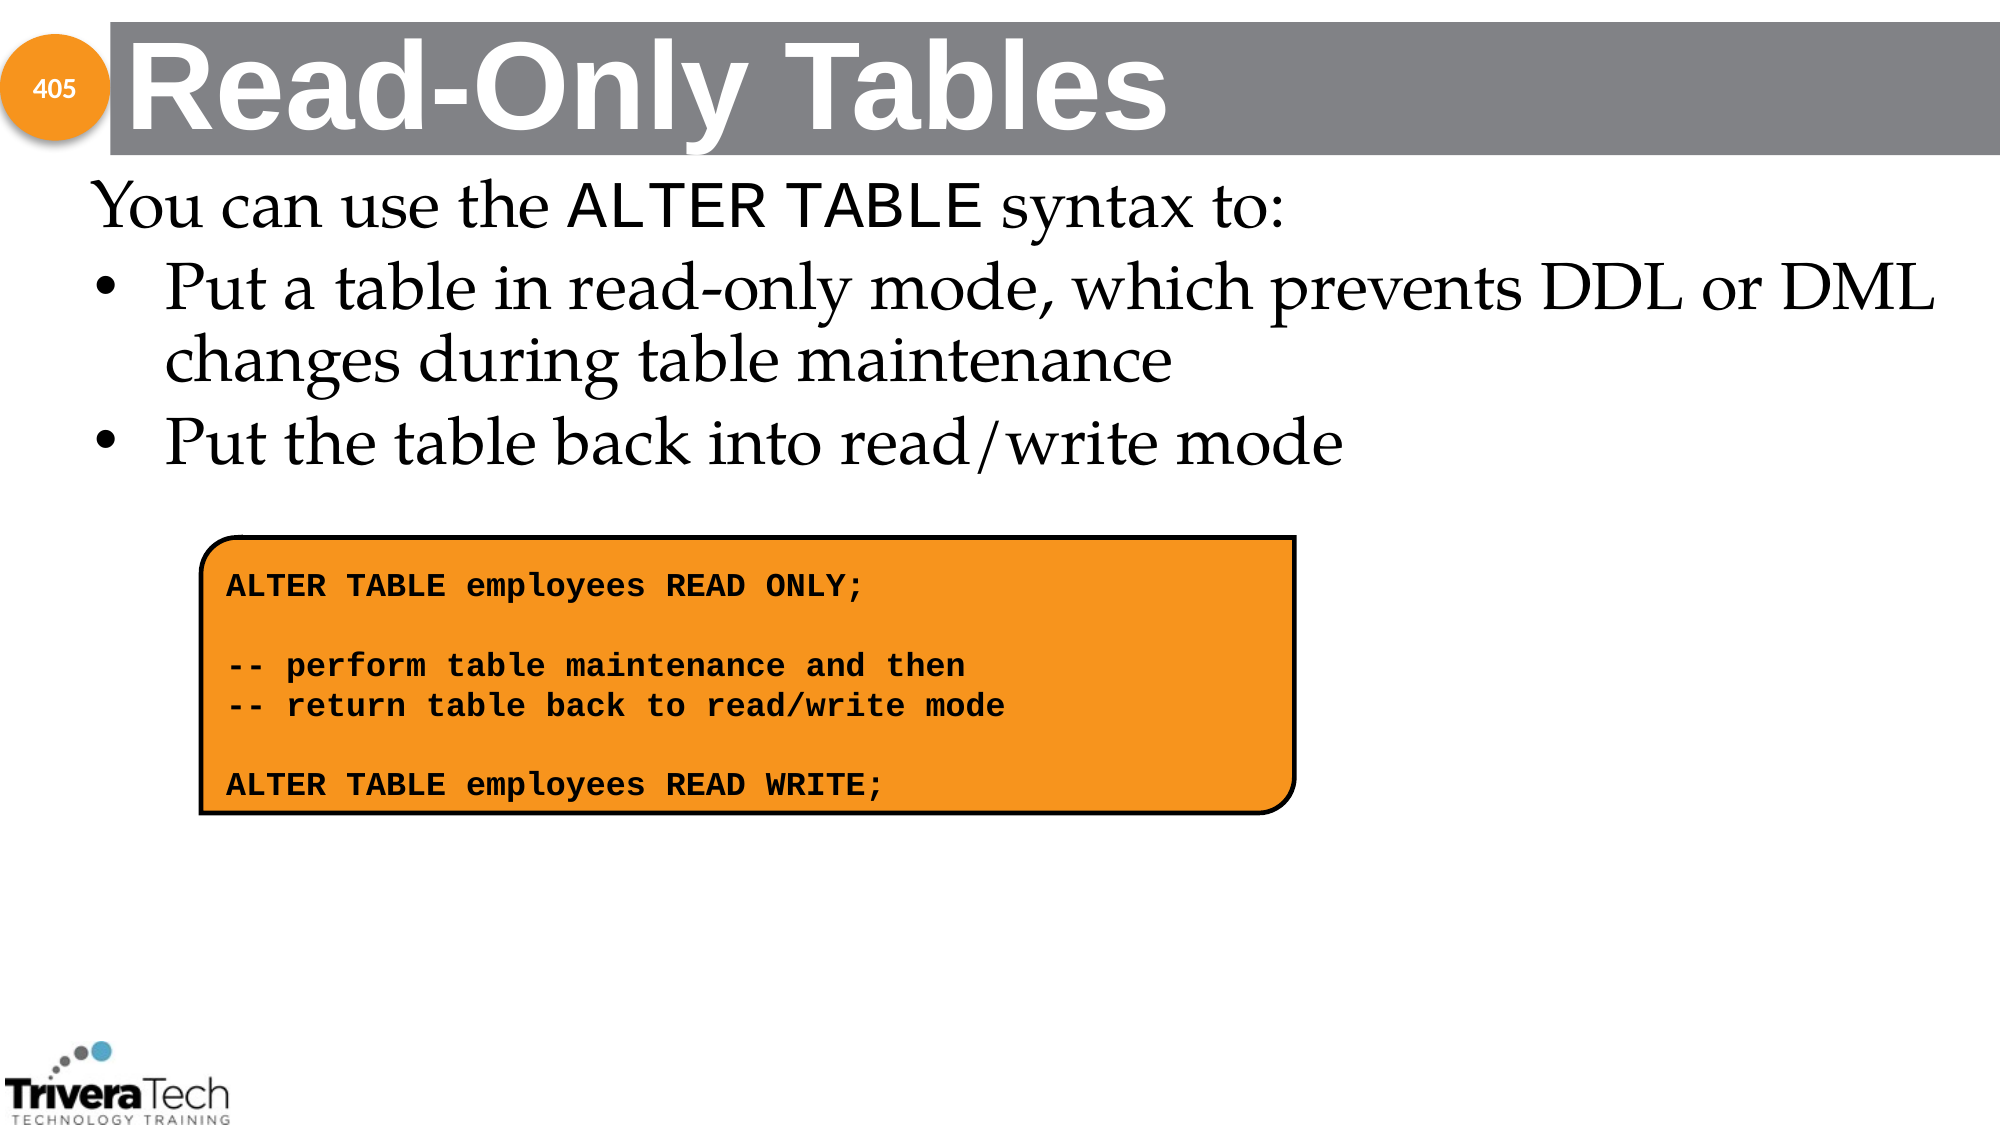

# Read-Only Tables
405
You can use the ALTER TABLE syntax to:
Put a table in read-only mode, which prevents DDL or DML changes during table maintenance
Put the table back into read/write mode

ALTER TABLE employees READ ONLY;

-- perform table maintenance and then
-- return table back to read/write mode

ALTER TABLE employees READ WRITE;